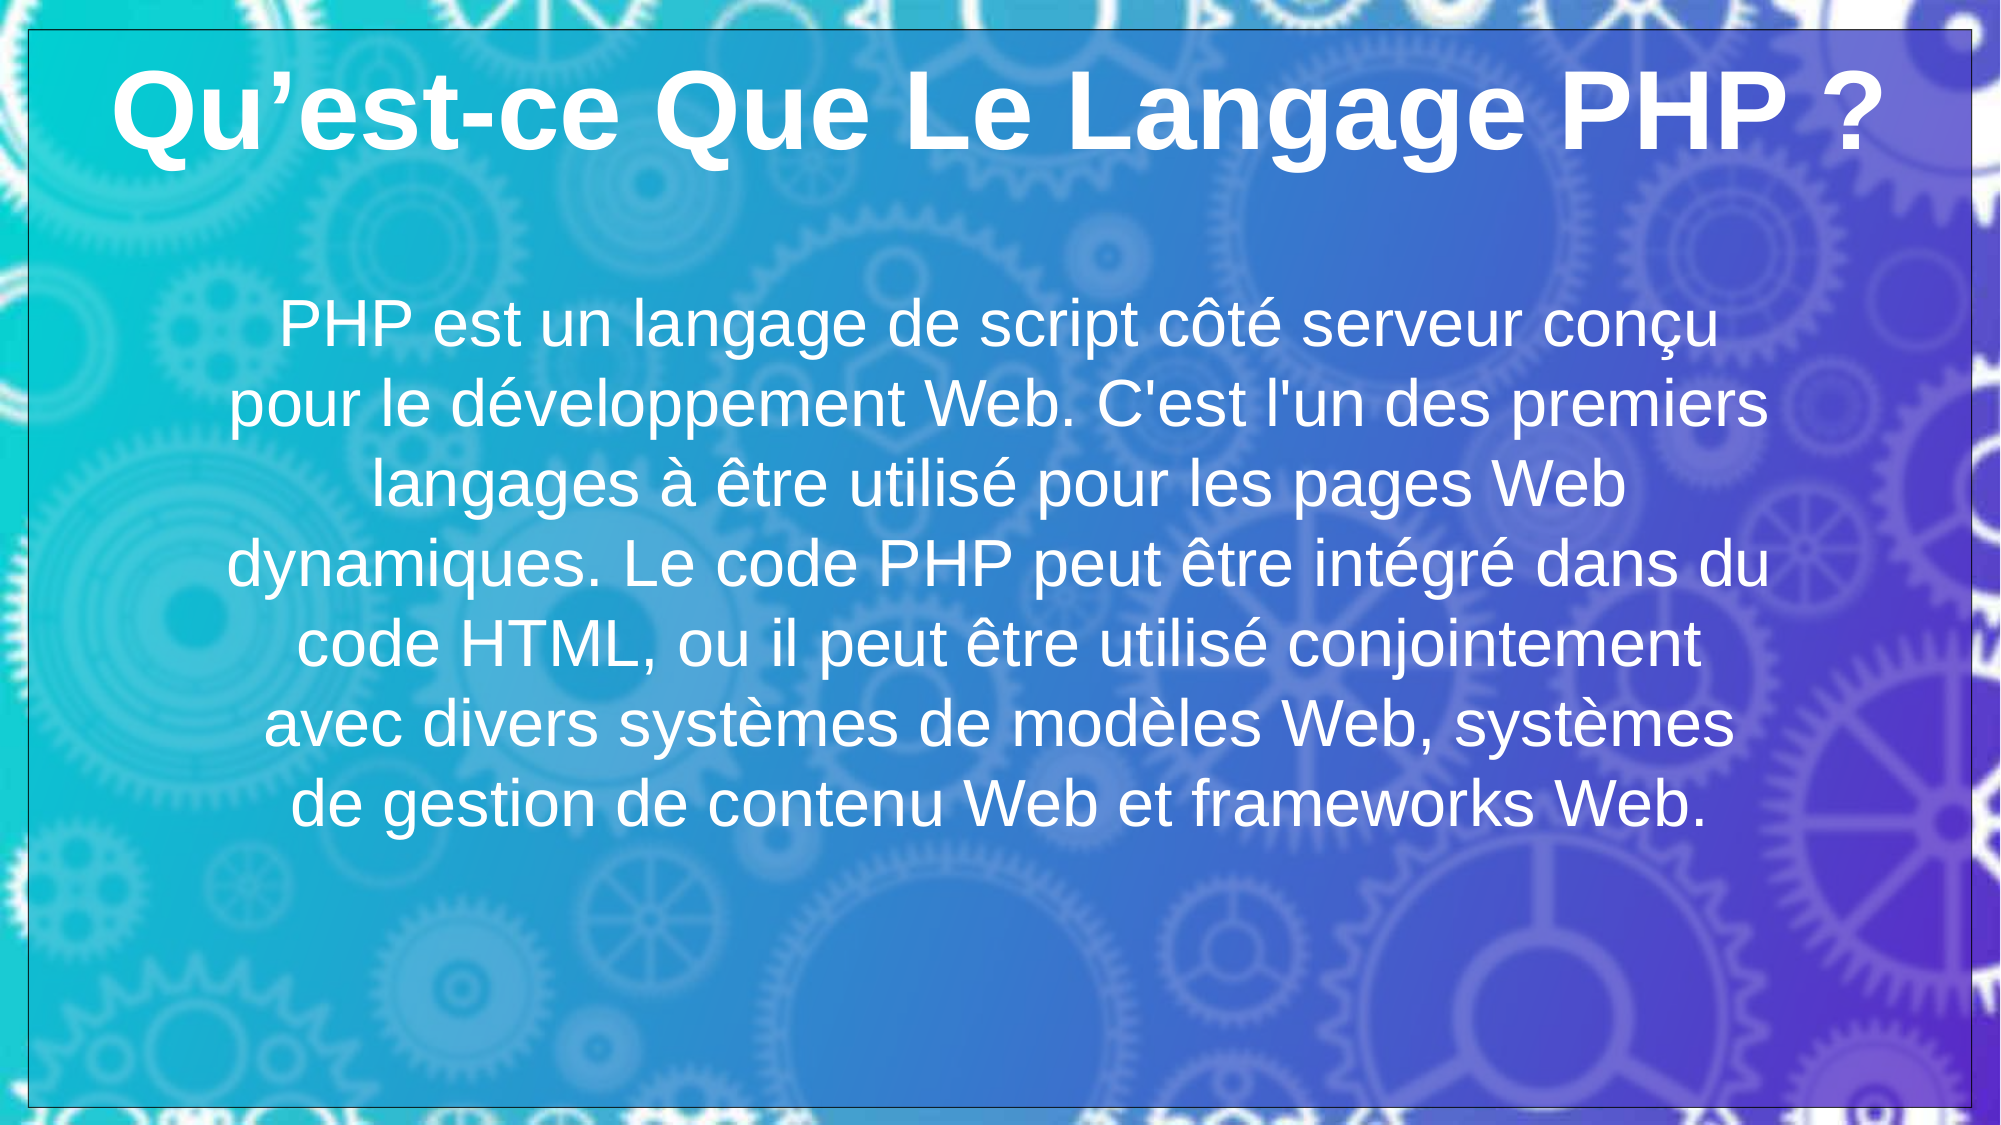

Qu’est-ce Que Le Langage PHP ?
PHP est un langage de script côté serveur conçu pour le développement Web. C'est l'un des premiers langages à être utilisé pour les pages Web dynamiques. Le code PHP peut être intégré dans du code HTML, ou il peut être utilisé conjointement avec divers systèmes de modèles Web, systèmes de gestion de contenu Web et frameworks Web.